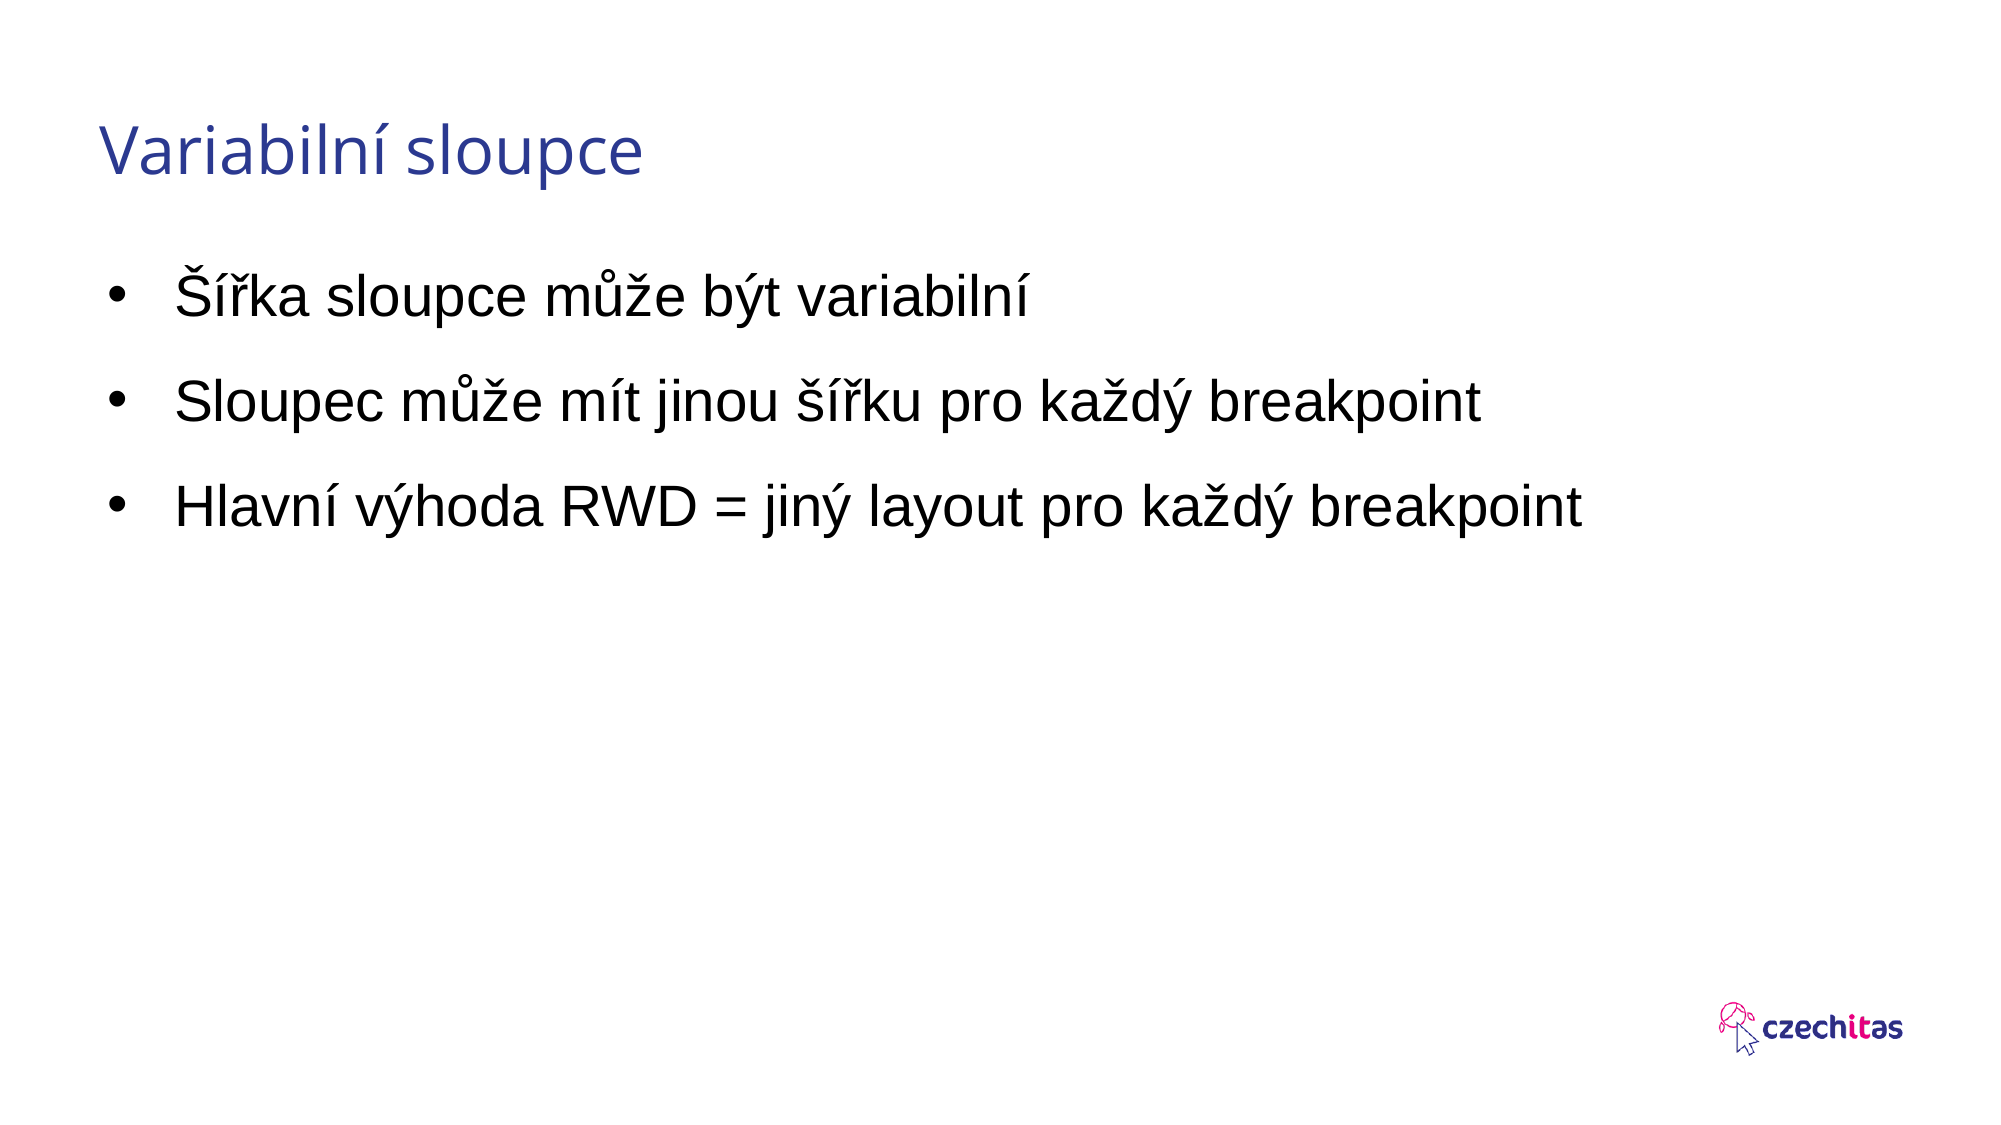

# Variabilní sloupce
Šířka sloupce může být variabilní
Sloupec může mít jinou šířku pro každý breakpoint
Hlavní výhoda RWD = jiný layout pro každý breakpoint